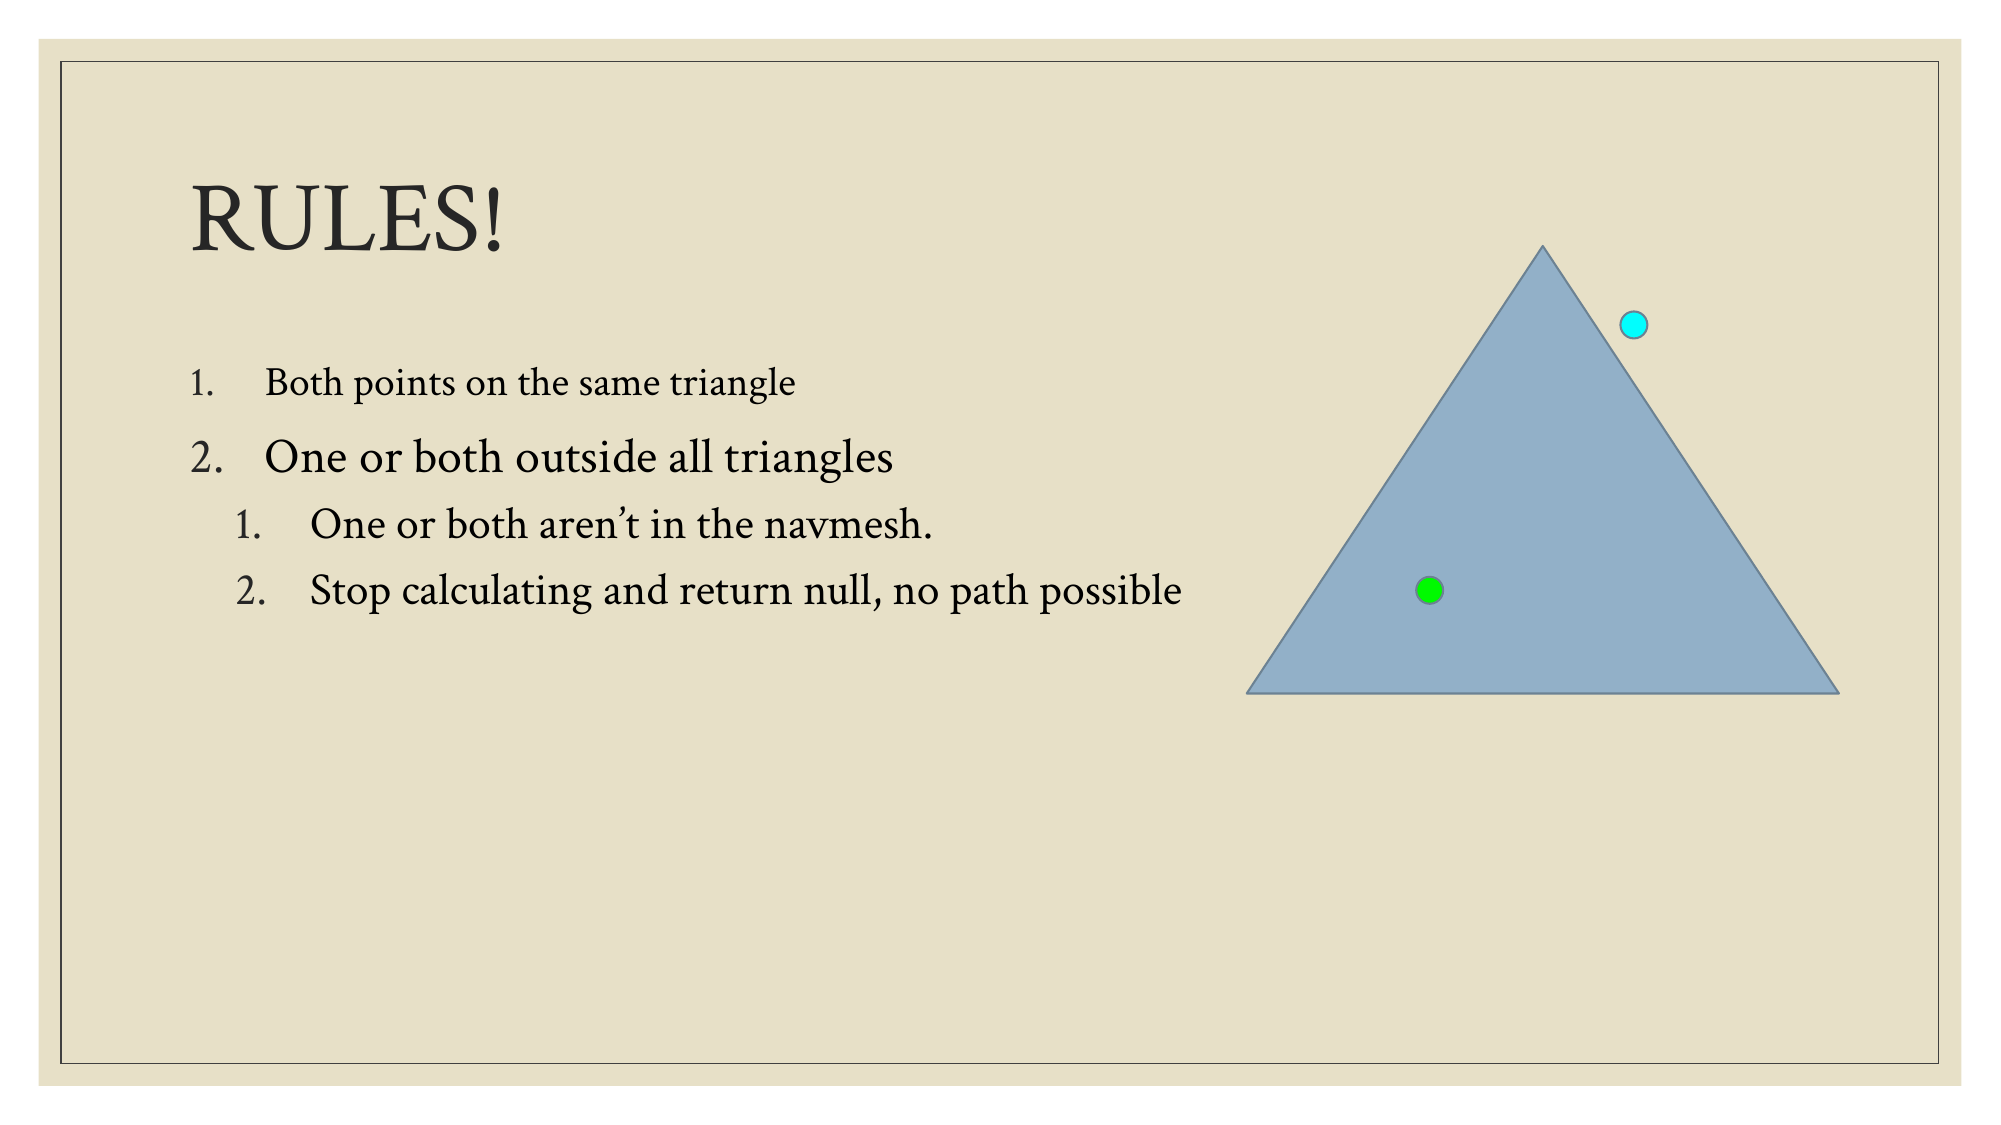

# RULES!

Both points on the same triangle
One or both outside all triangles
One or both aren’t in the navmesh.
Stop calculating and return null, no path possible